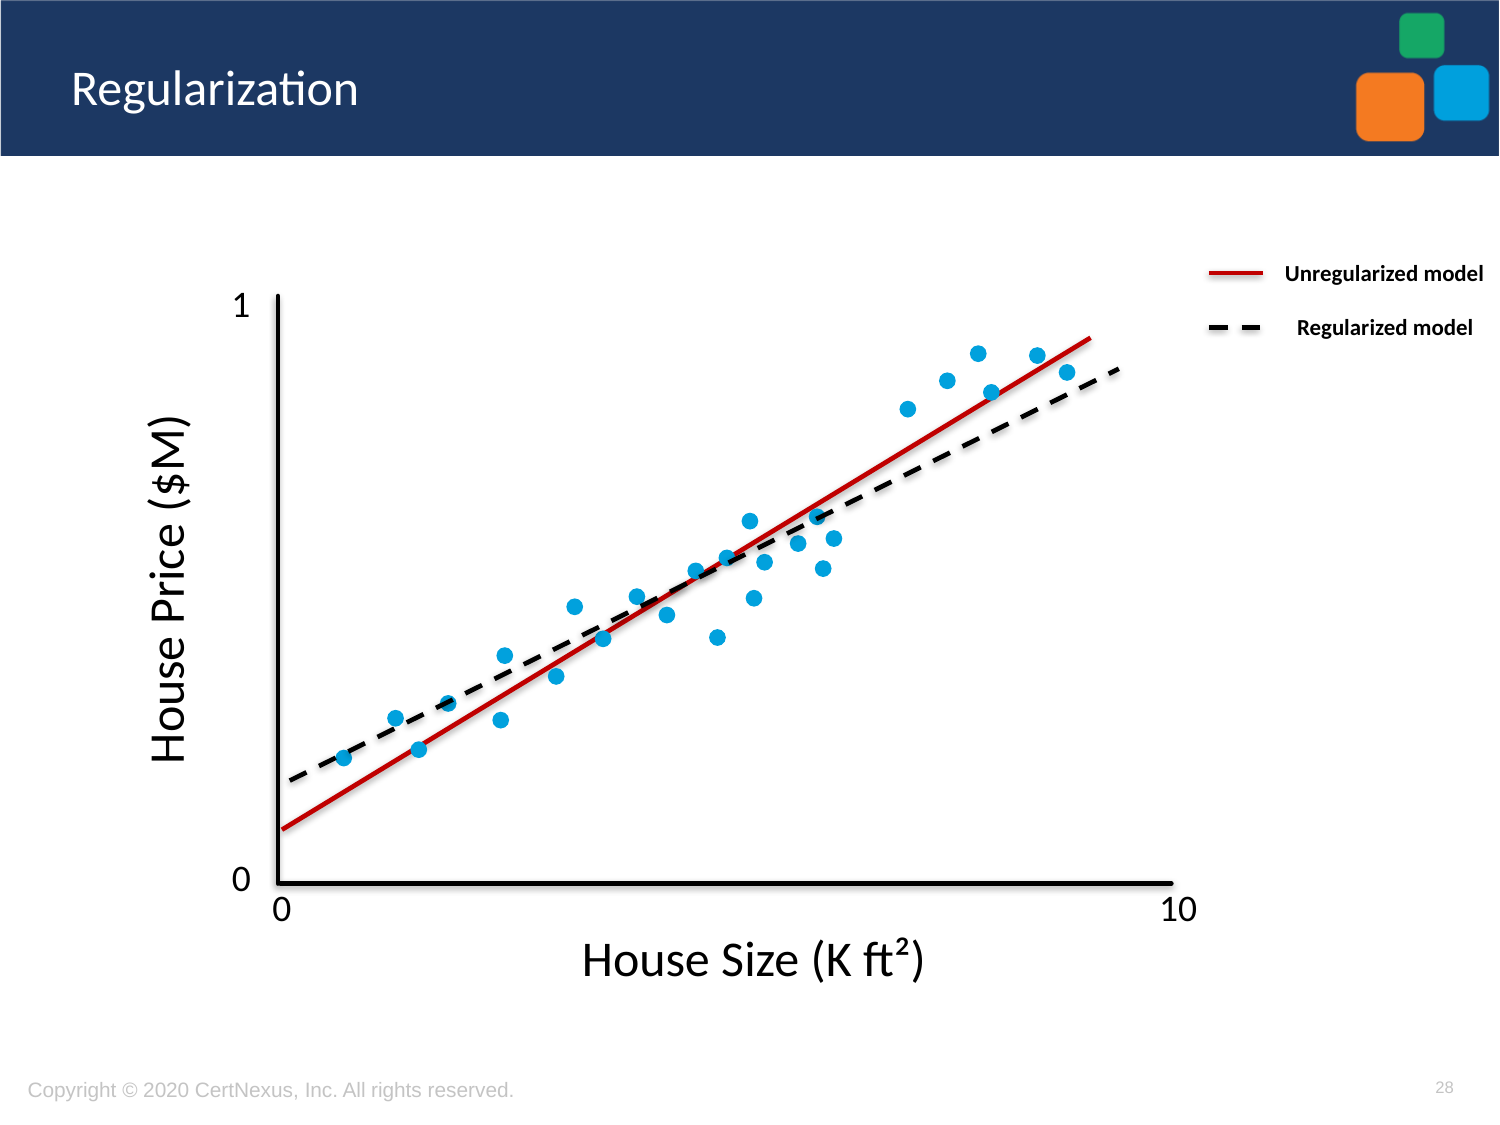

# Regularization
Unregularized model
Regularized model
1

House Price ($M)

0
0
10
House Size (K ft²)
28